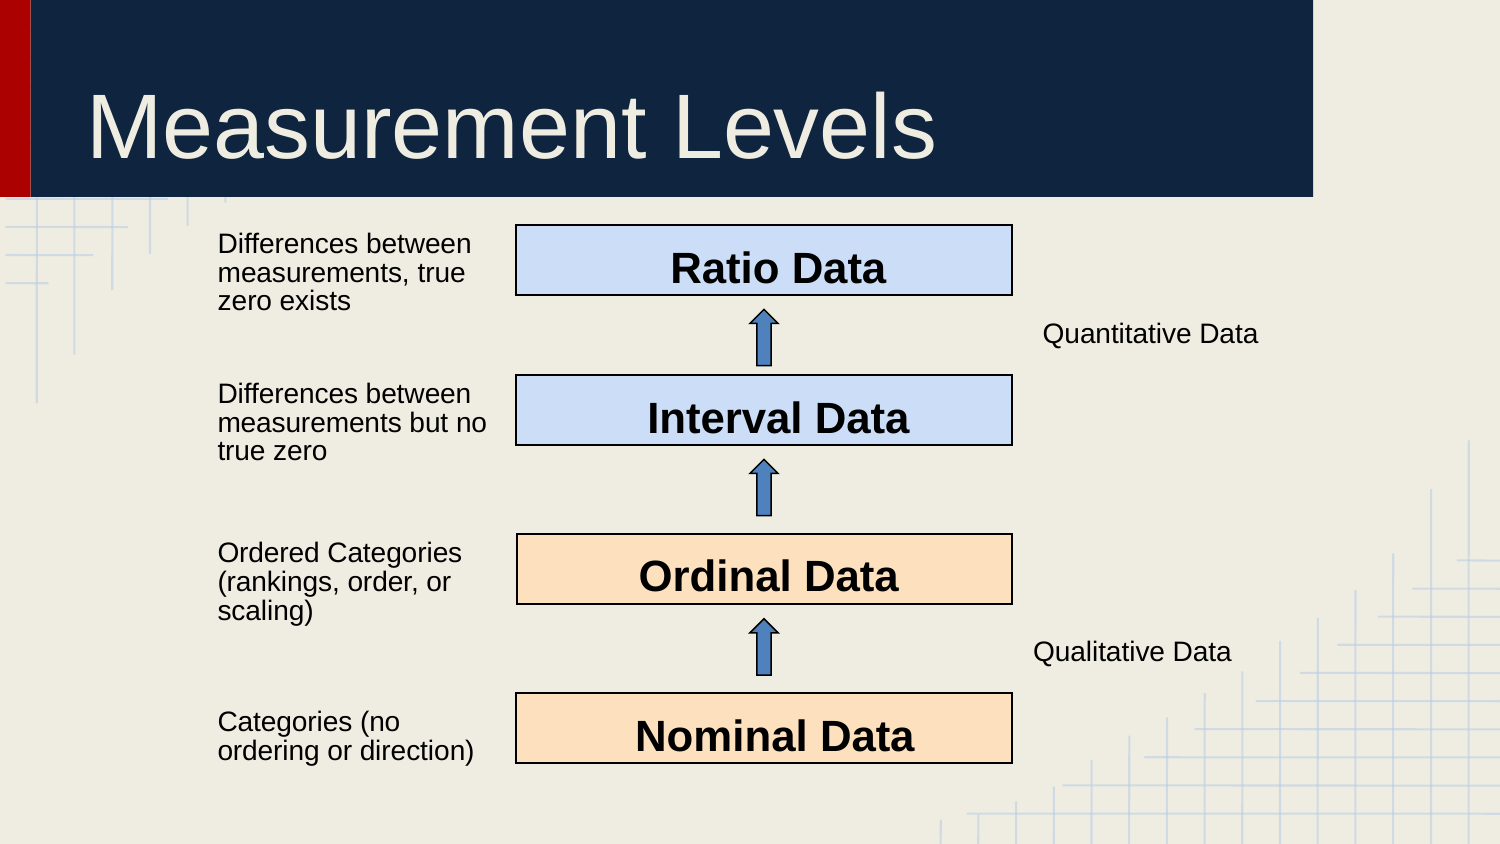

# Measurement Levels
Differences between measurements, true zero exists

Ratio Data

Quantitative Data
Differences between measurements but no true zero

Interval Data

Ordered Categories (rankings, order, or scaling)
Ordinal Data

Qualitative Data

 Nominal Data
Categories (no  ordering or direction)